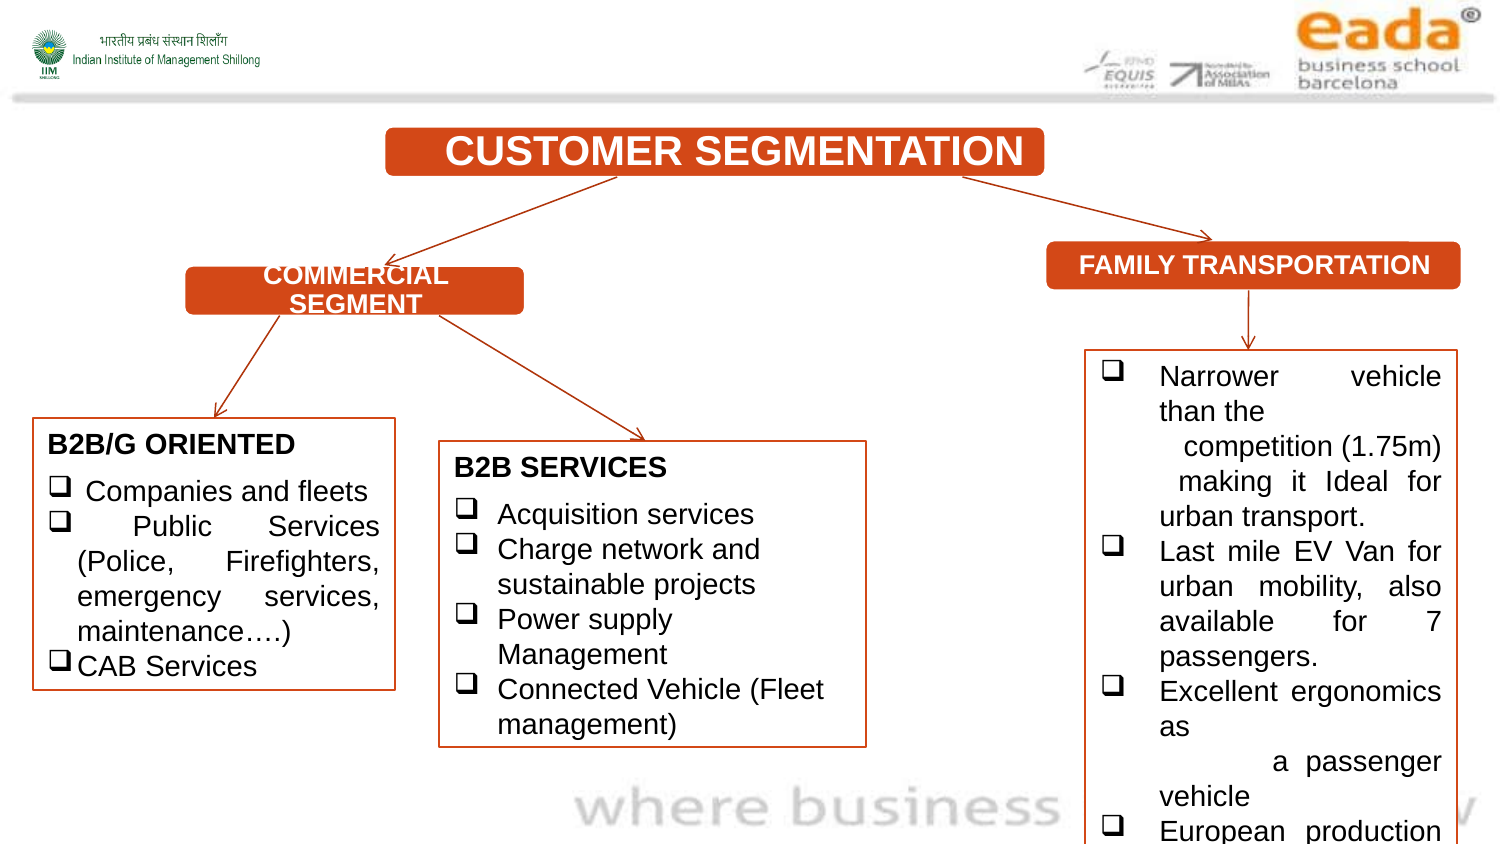

CUSTOMER SEGMENTATION
FAMILY TRANSPORTATION
COMMERCIAL SEGMENT
Narrower vehicle than the
          competition (1.75m)  making it Ideal for urban transport.
Last mile EV Van for urban mobility, also available for 7 passengers.
Excellent ergonomics as
          a passenger vehicle
European production vehicle. Extensive customisation possibilitie
B2B/G ORIENTED

 Companies and fleets
 Public Services (Police, Firefighters, emergency services, maintenance….)
CAB Services
B2B SERVICES

Acquisition services
Charge network and sustainable projects
Power supply Management
Connected Vehicle (Fleet management)